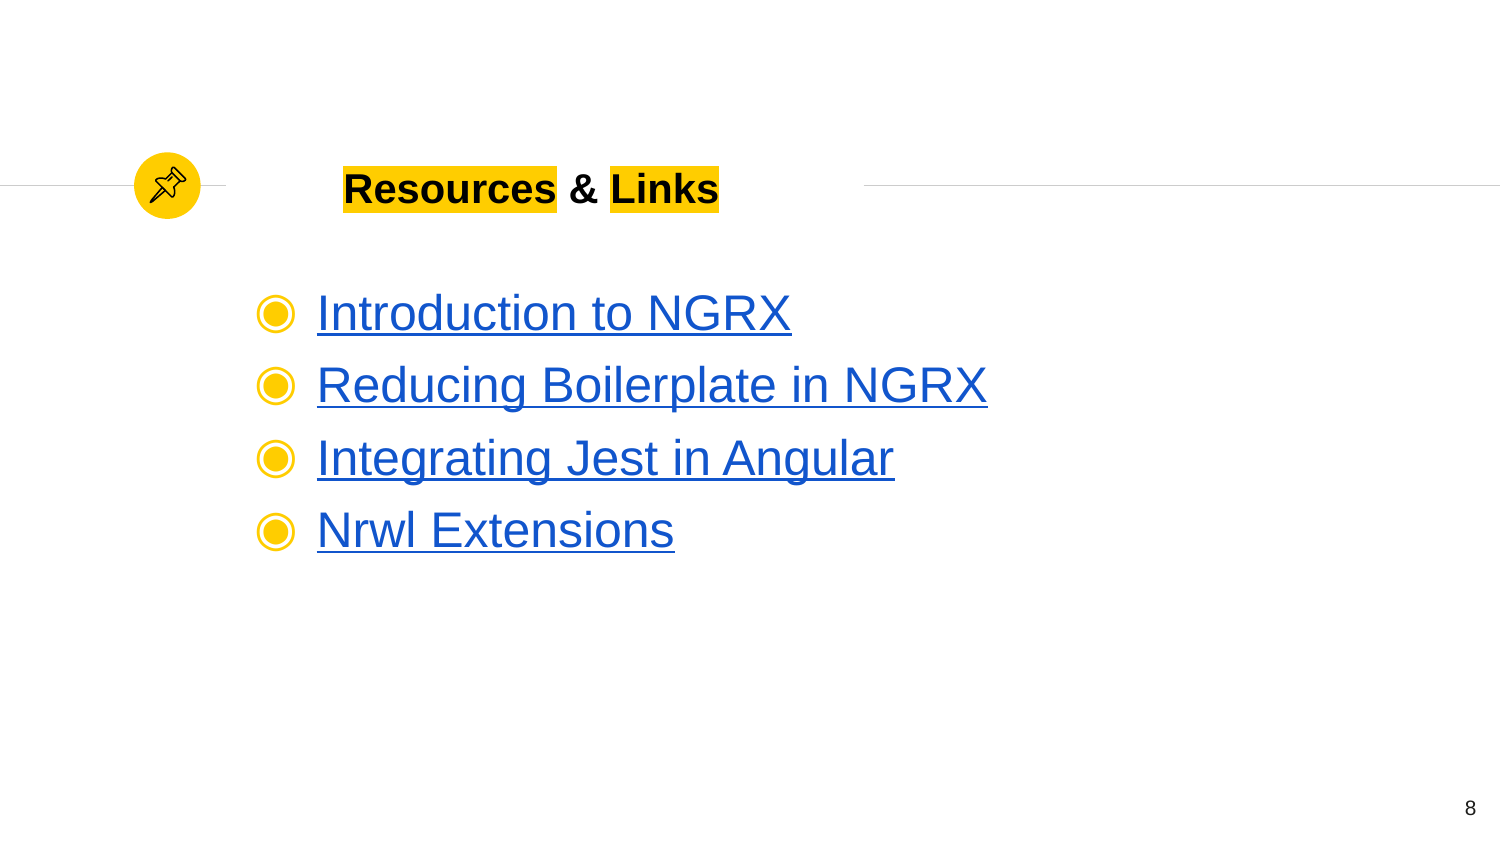

# Resources & Links

Introduction to NGRX
Reducing Boilerplate in NGRX
Integrating Jest in Angular
Nrwl Extensions
8